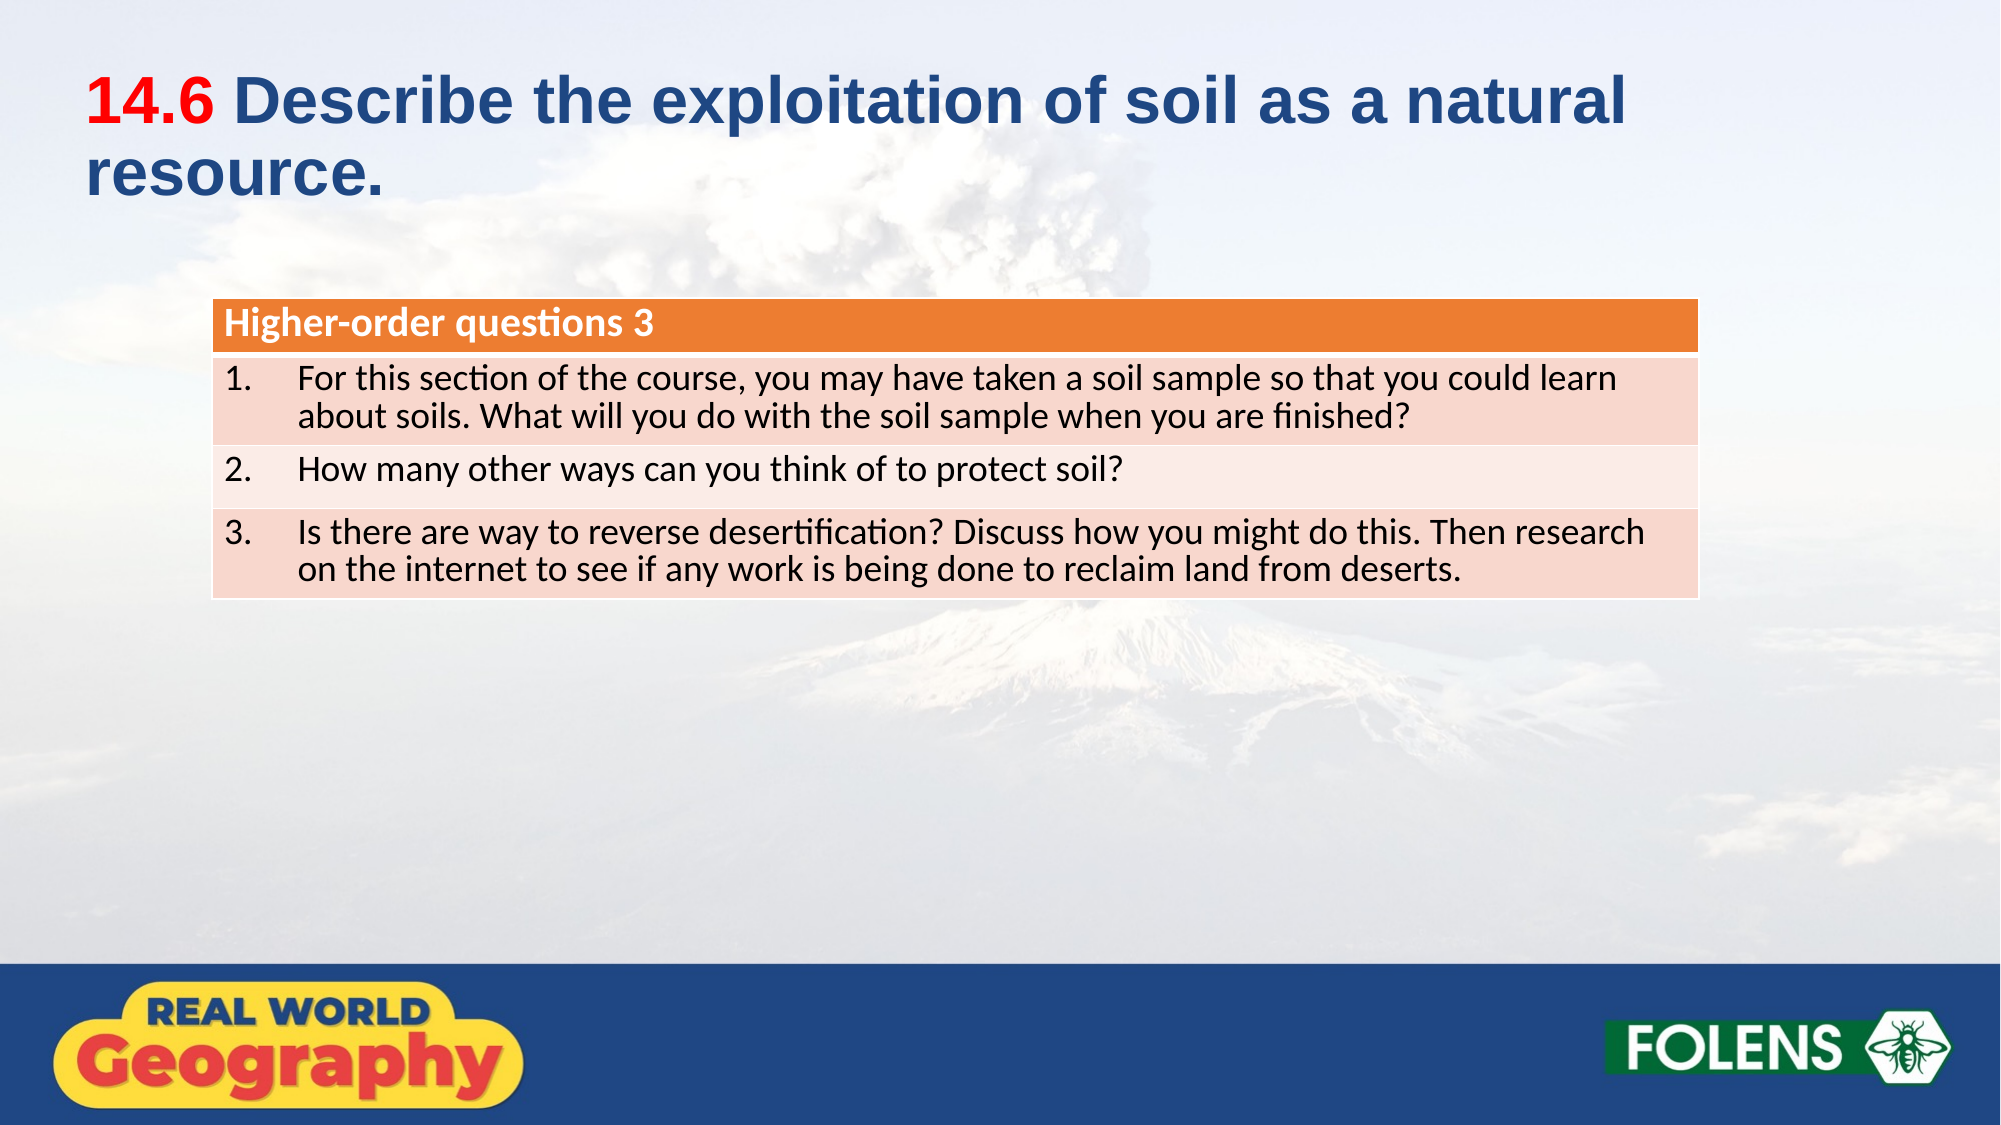

14.6 Describe the exploitation of soil as a natural resource.

| Higher-order questions 3 |
| --- |
| 1. For this section of the course, you may have taken a soil sample so that you could learn about soils. What will you do with the soil sample when you are finished? |
| 2. How many other ways can you think of to protect soil? |
| 3. Is there are way to reverse desertification? Discuss how you might do this. Then research on the internet to see if any work is being done to reclaim land from deserts. |